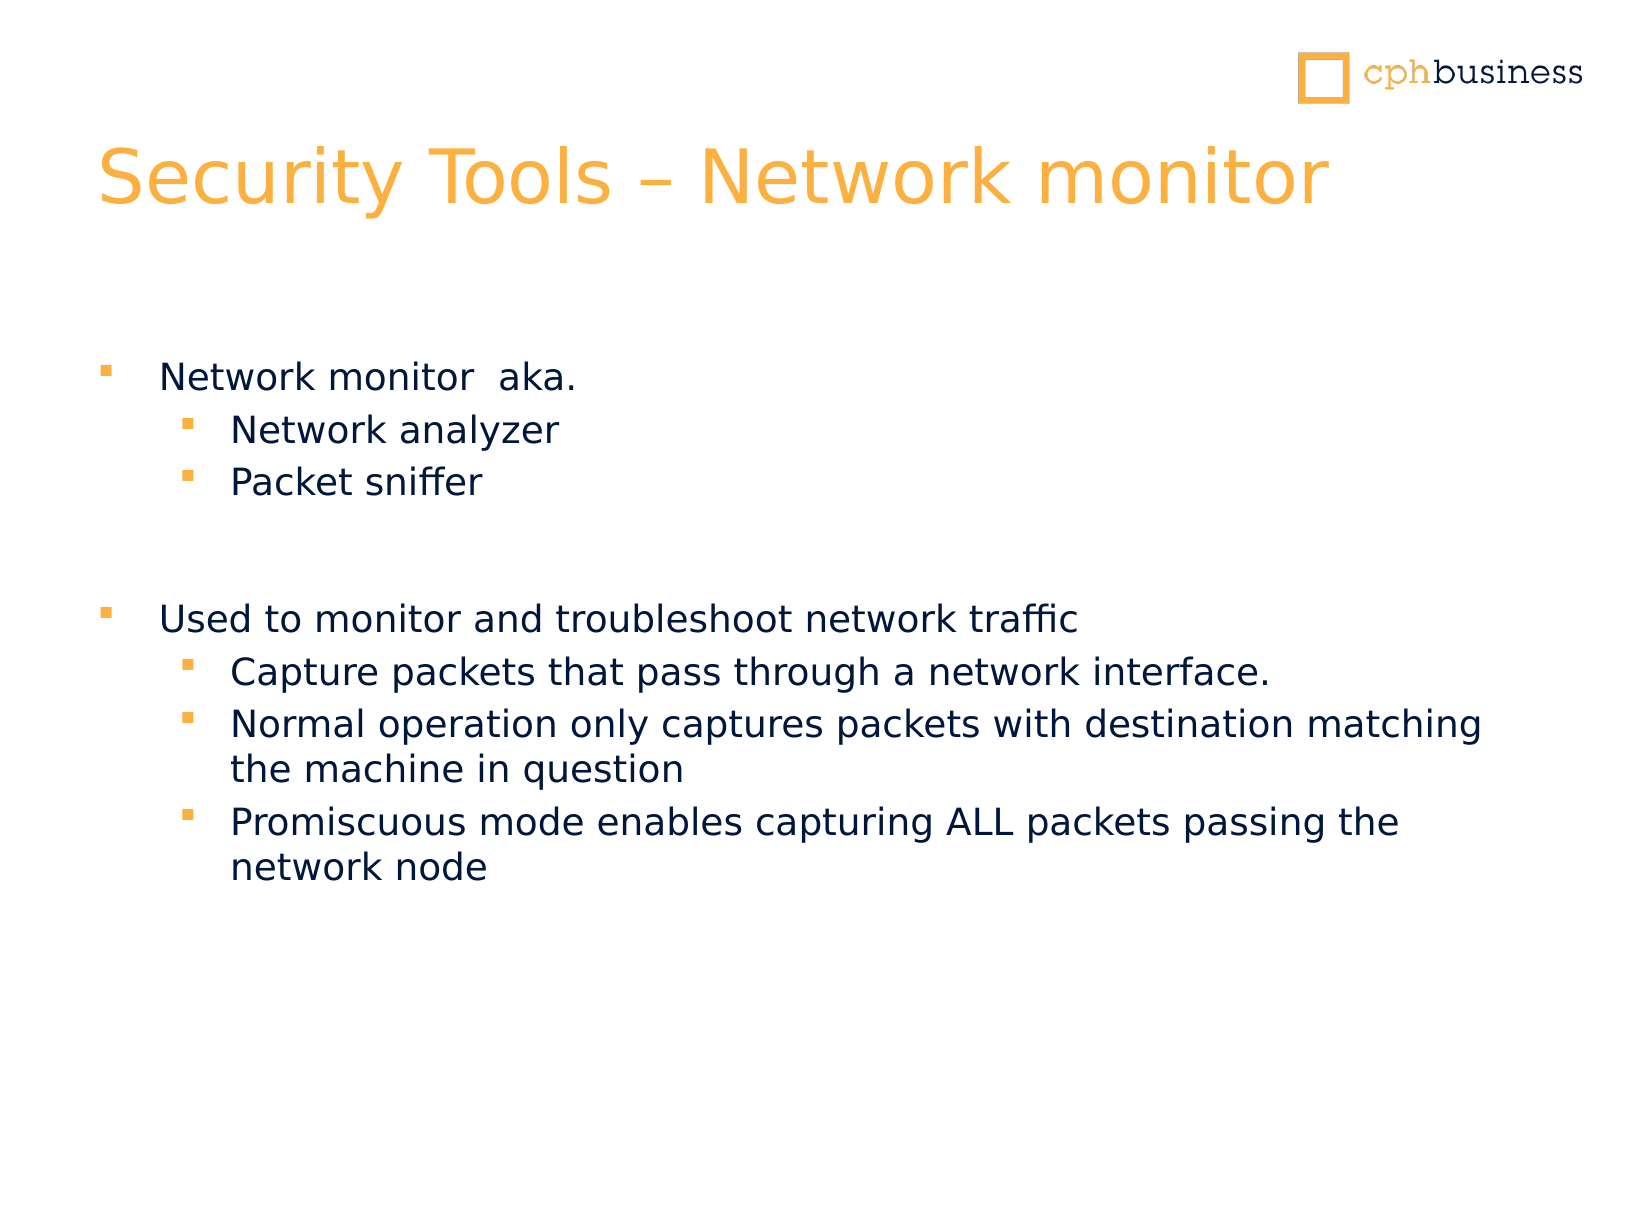

# Security Tools – Network monitor
Network monitor  aka.
Network analyzer
Packet sniffer

Used to monitor and troubleshoot network traffic
Capture packets that pass through a network interface.
Normal operation only captures packets with destination matching the machine in question
Promiscuous mode enables capturing ALL packets passing the network node